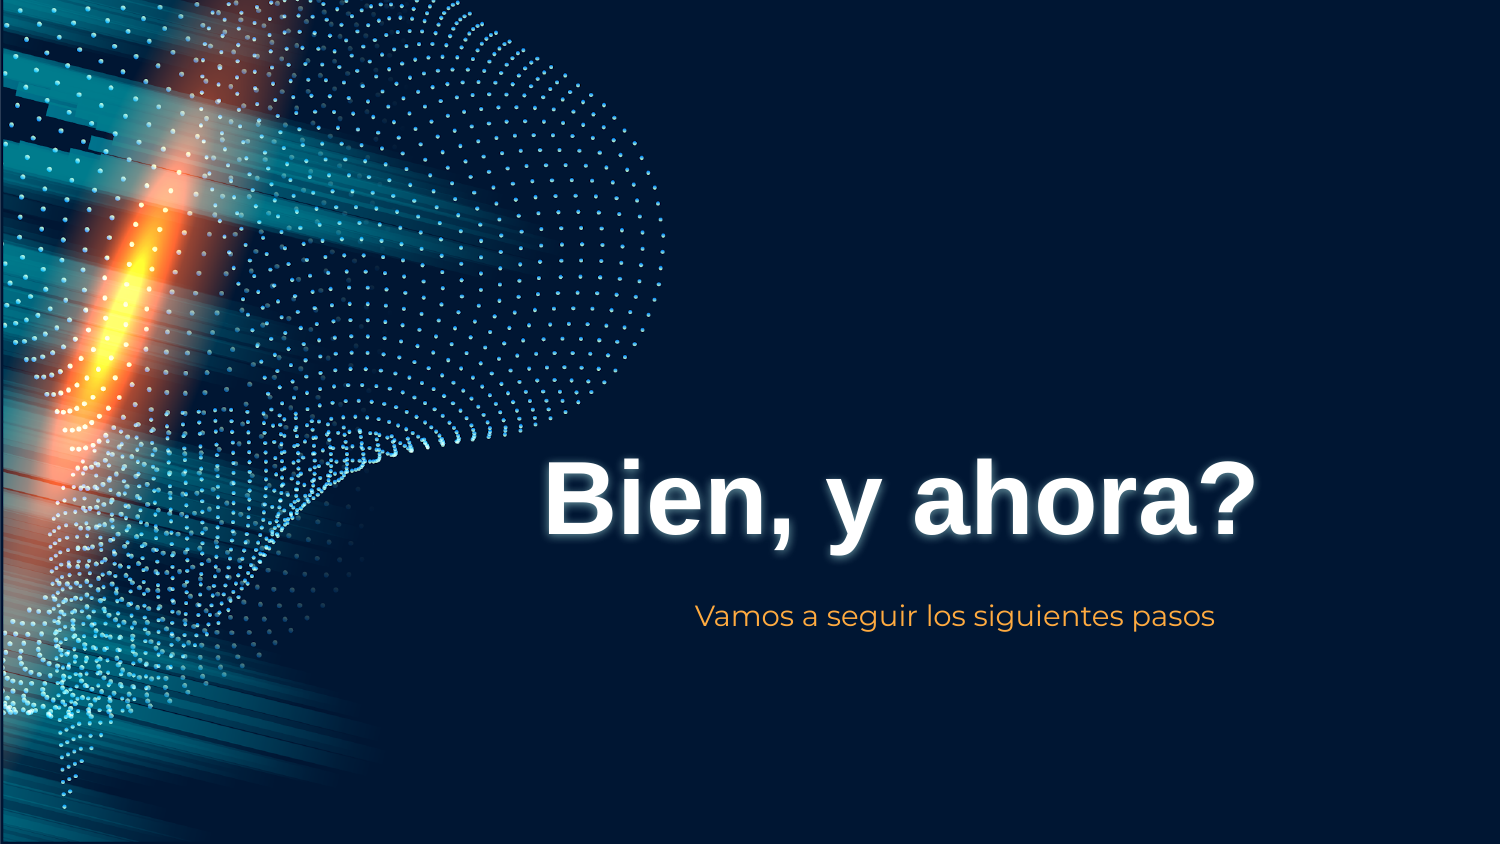

# Bien, y ahora?
Vamos a seguir los siguientes pasos